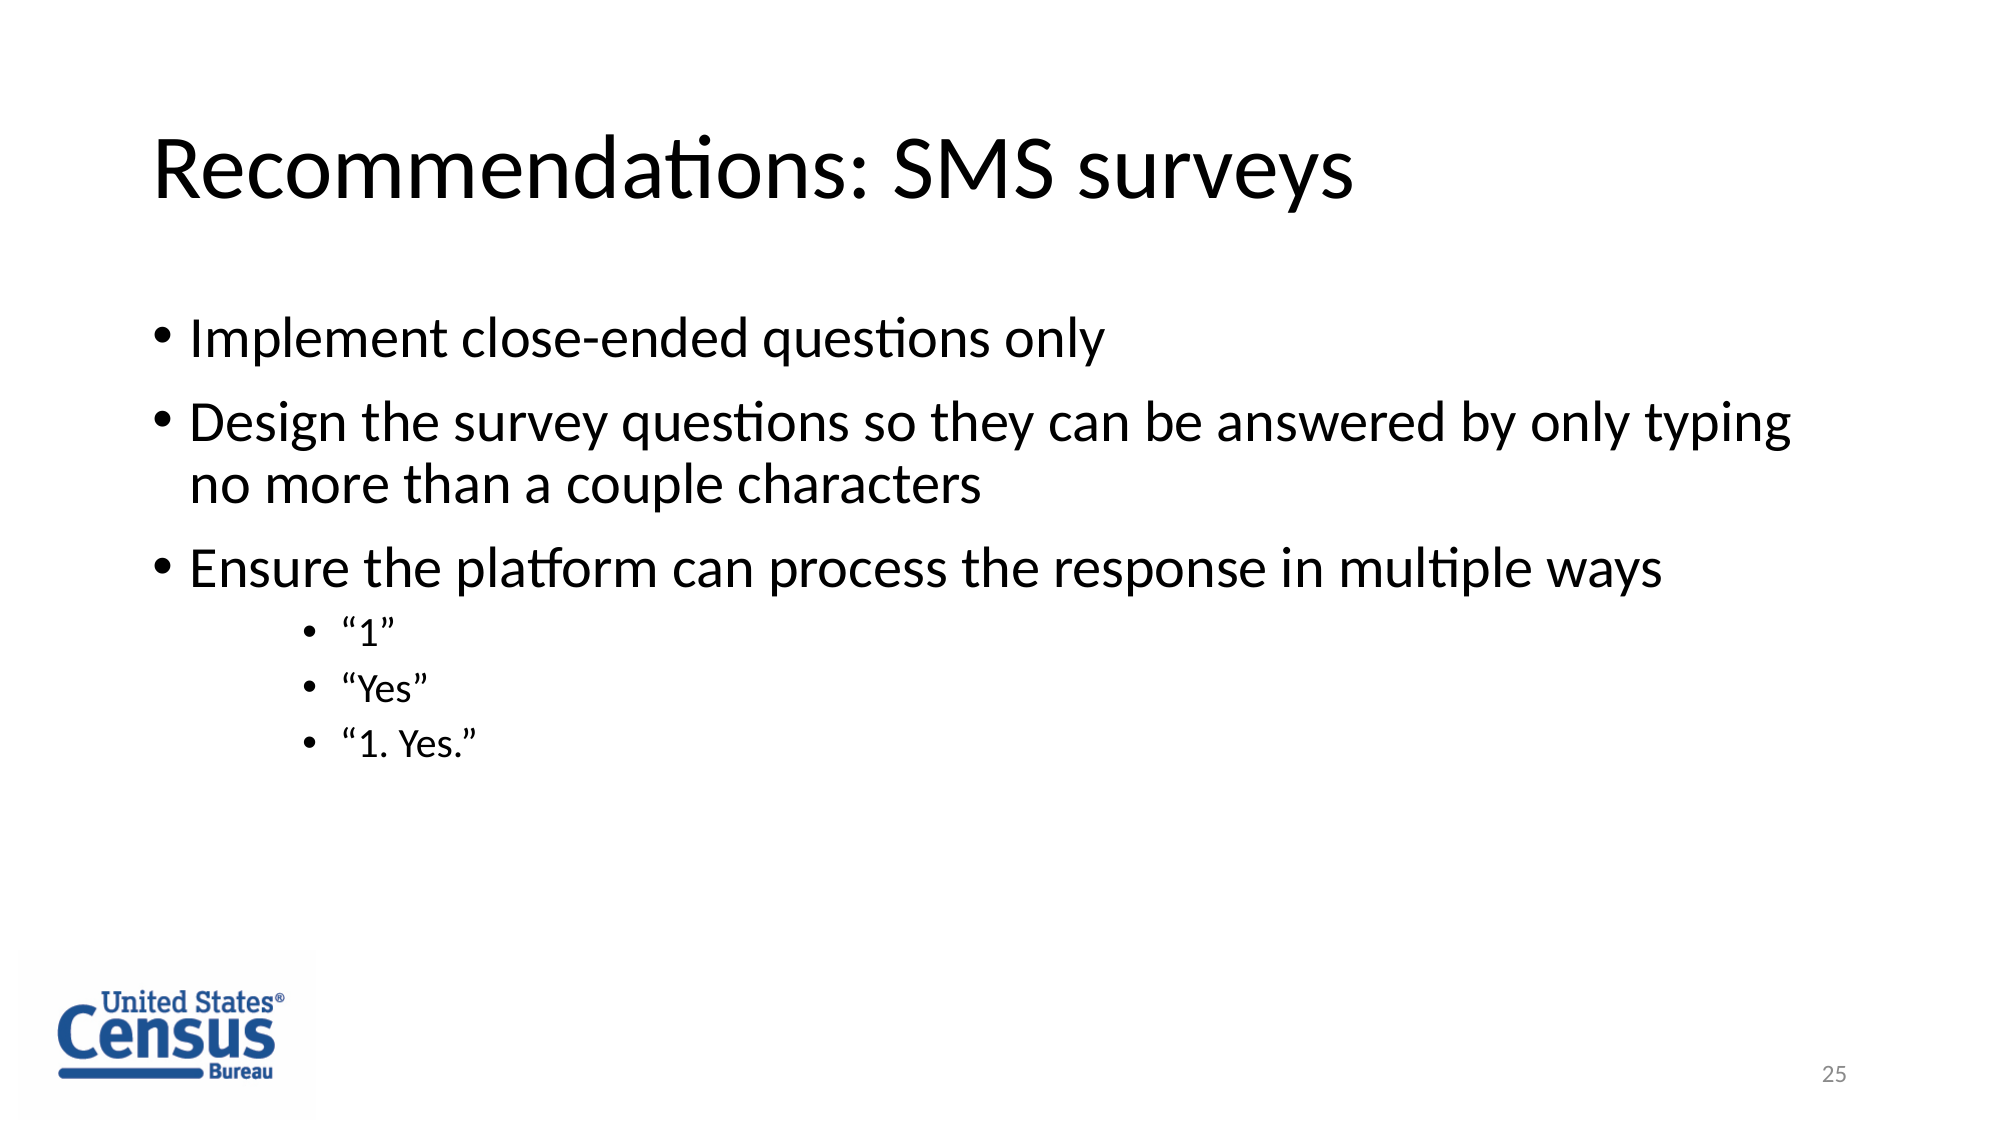

# Recommendations: SMS surveys
Implement close-ended questions only
Design the survey questions so they can be answered by only typing no more than a couple characters
Ensure the platform can process the response in multiple ways
“1”
“Yes”
“1. Yes.”

25